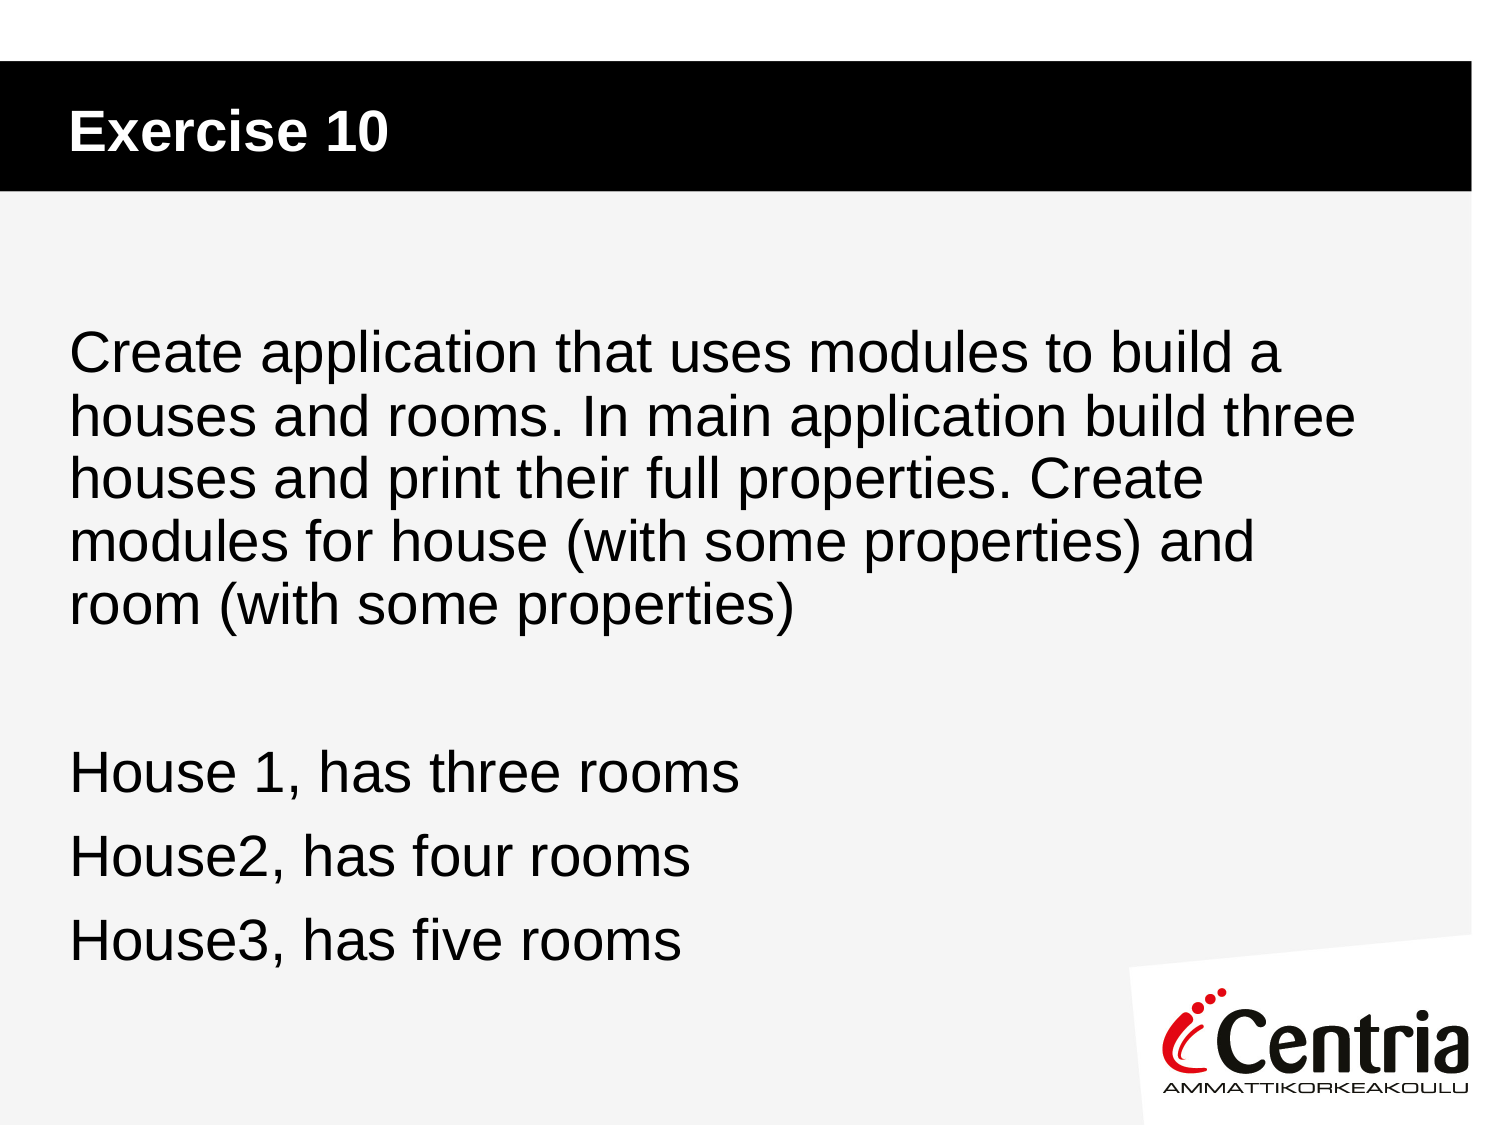

Exercise 10

Create application that uses modules to build a houses and rooms. In main application build three houses and print their full properties. Create modules for house (with some properties) and room (with some properties)

House 1, has three rooms
House2, has four rooms
House3, has five rooms